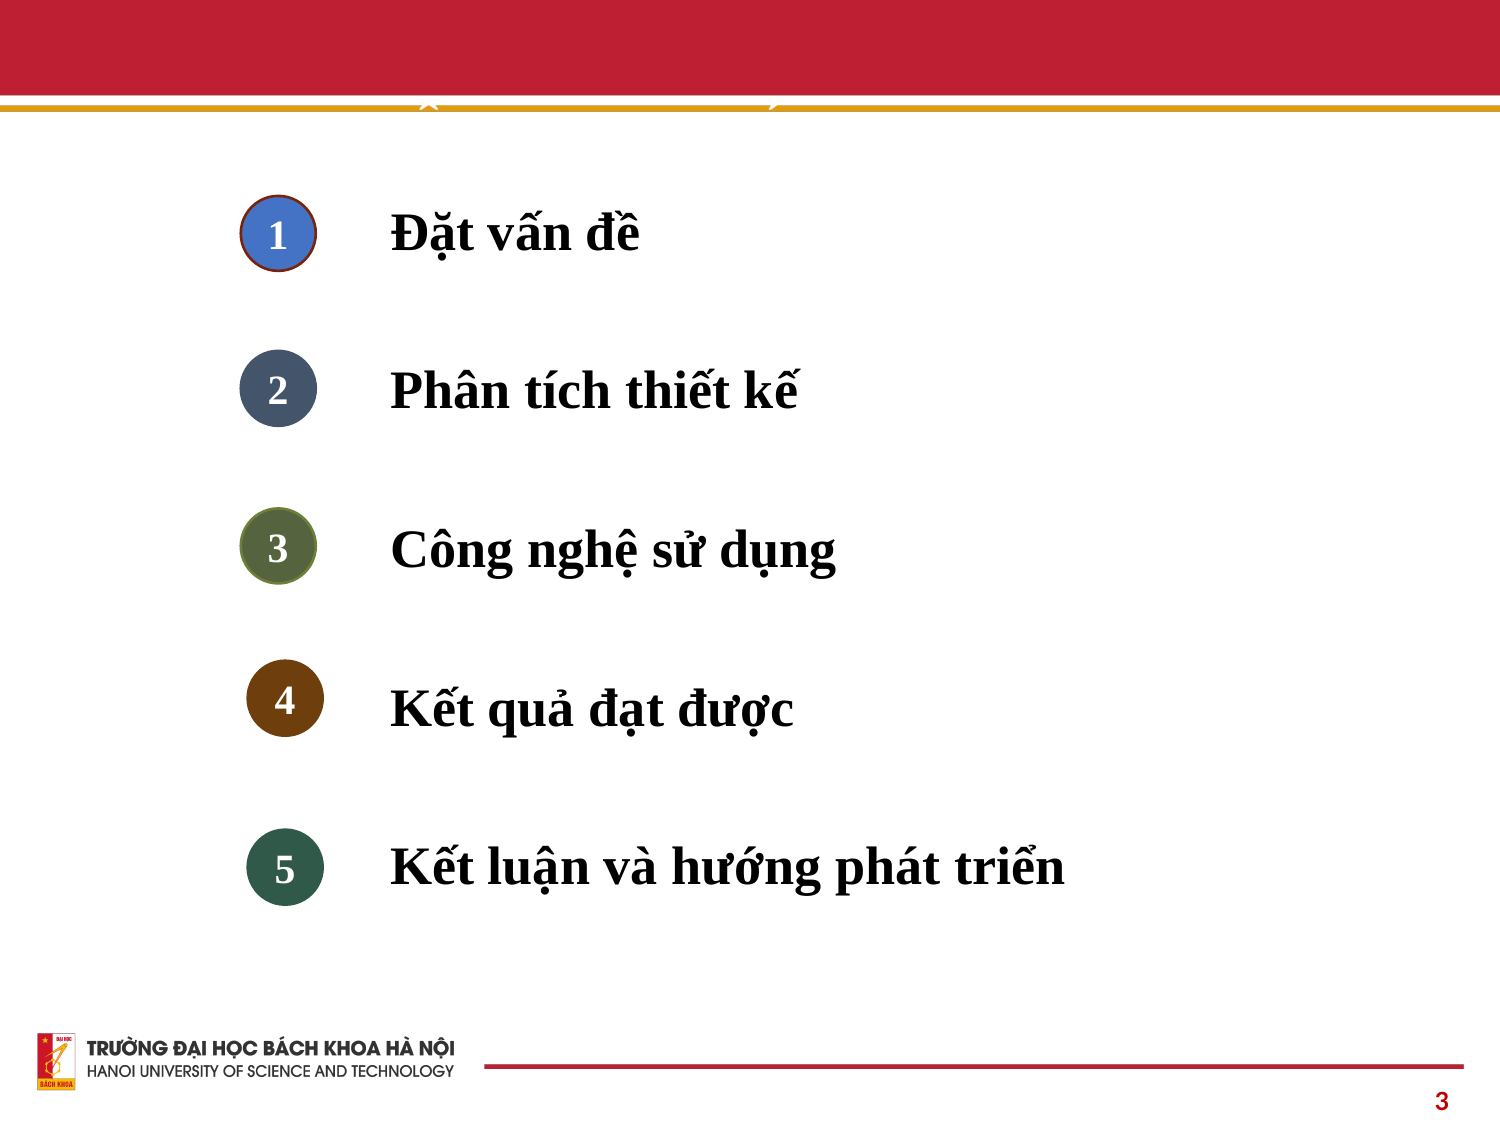

# NỘI DUNG CHÍNH
1
Đặt vấn đề

Phân tích thiết kế

Công nghệ sử dụng

Kết quả đạt được

Kết luận và hướng phát triển
2
3

4
5
3